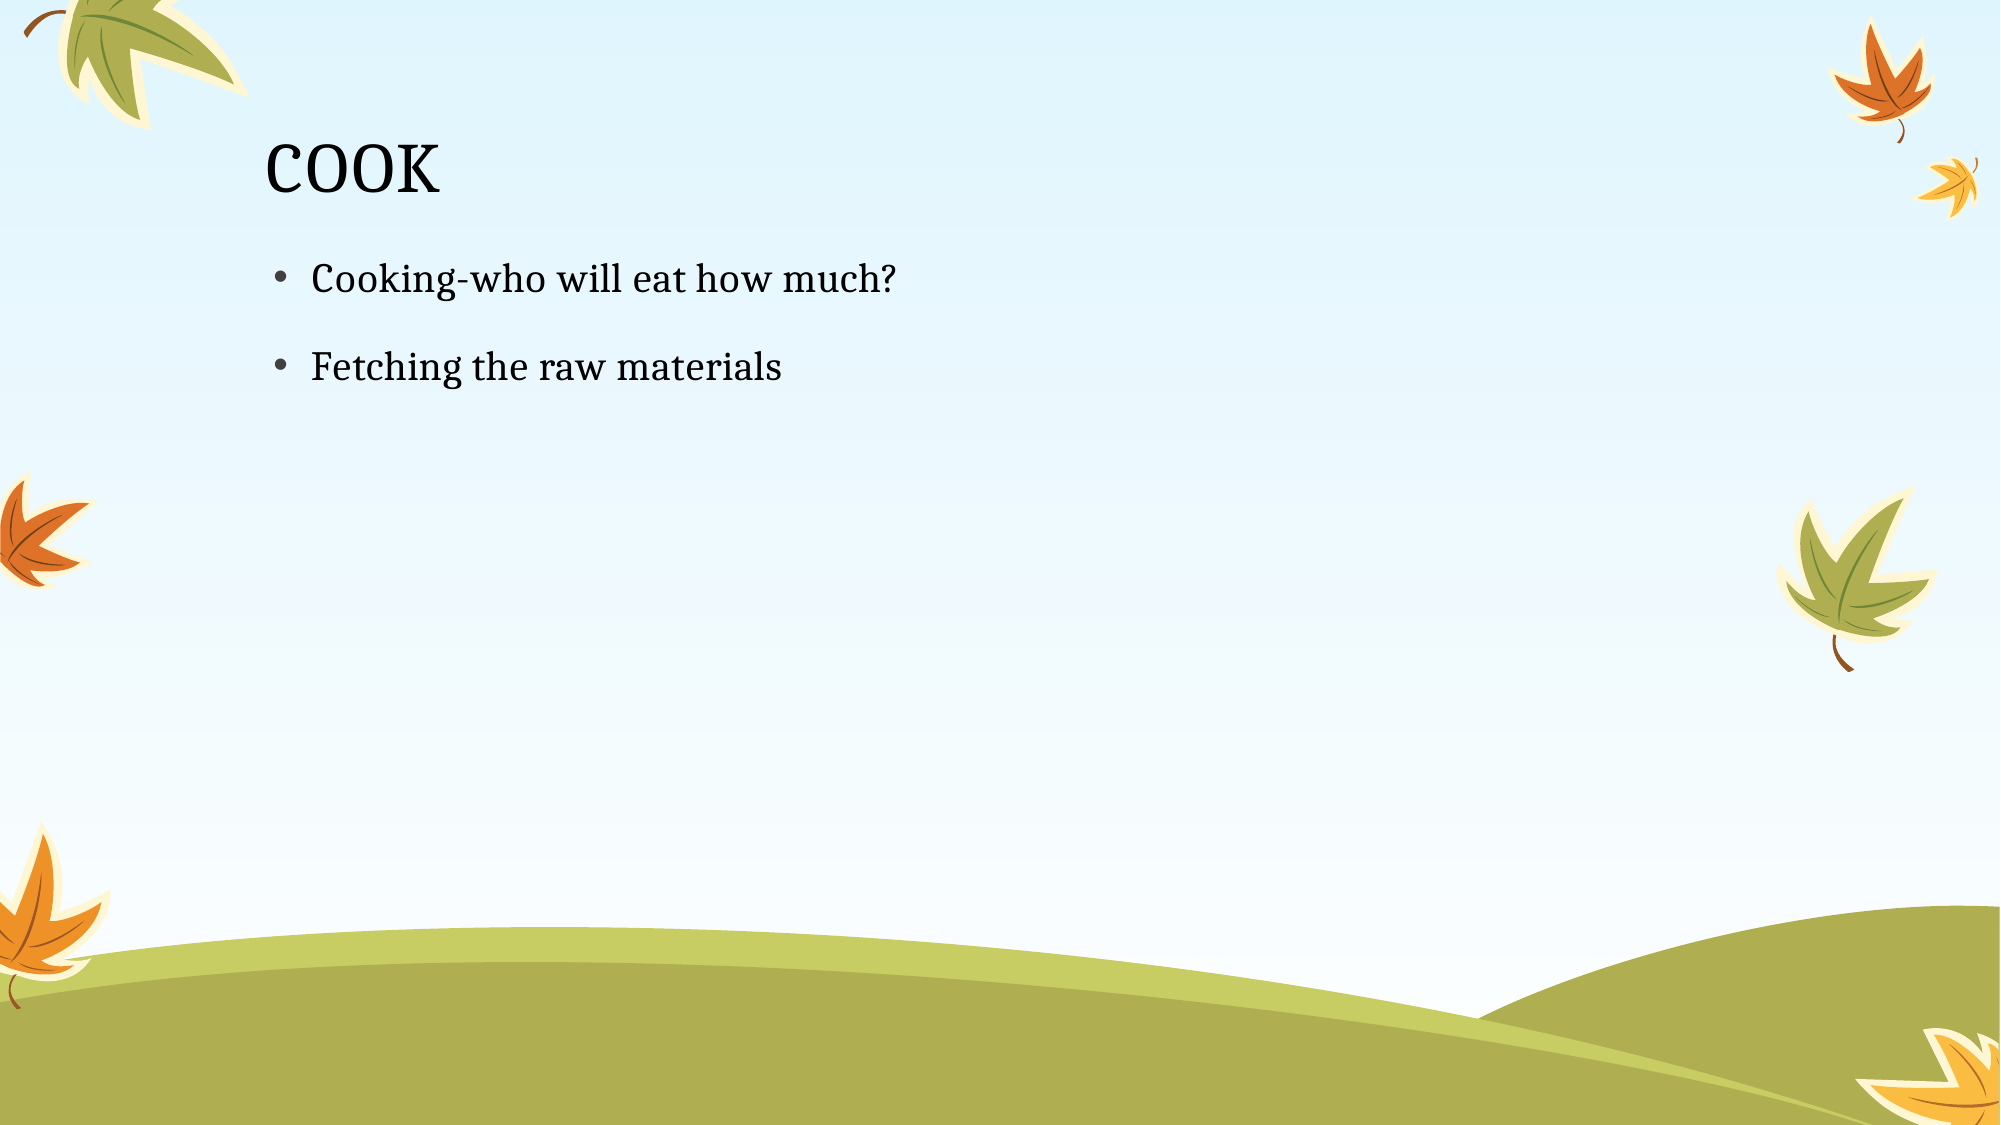

# COOK
Cooking-who will eat how much?
Fetching the raw materials